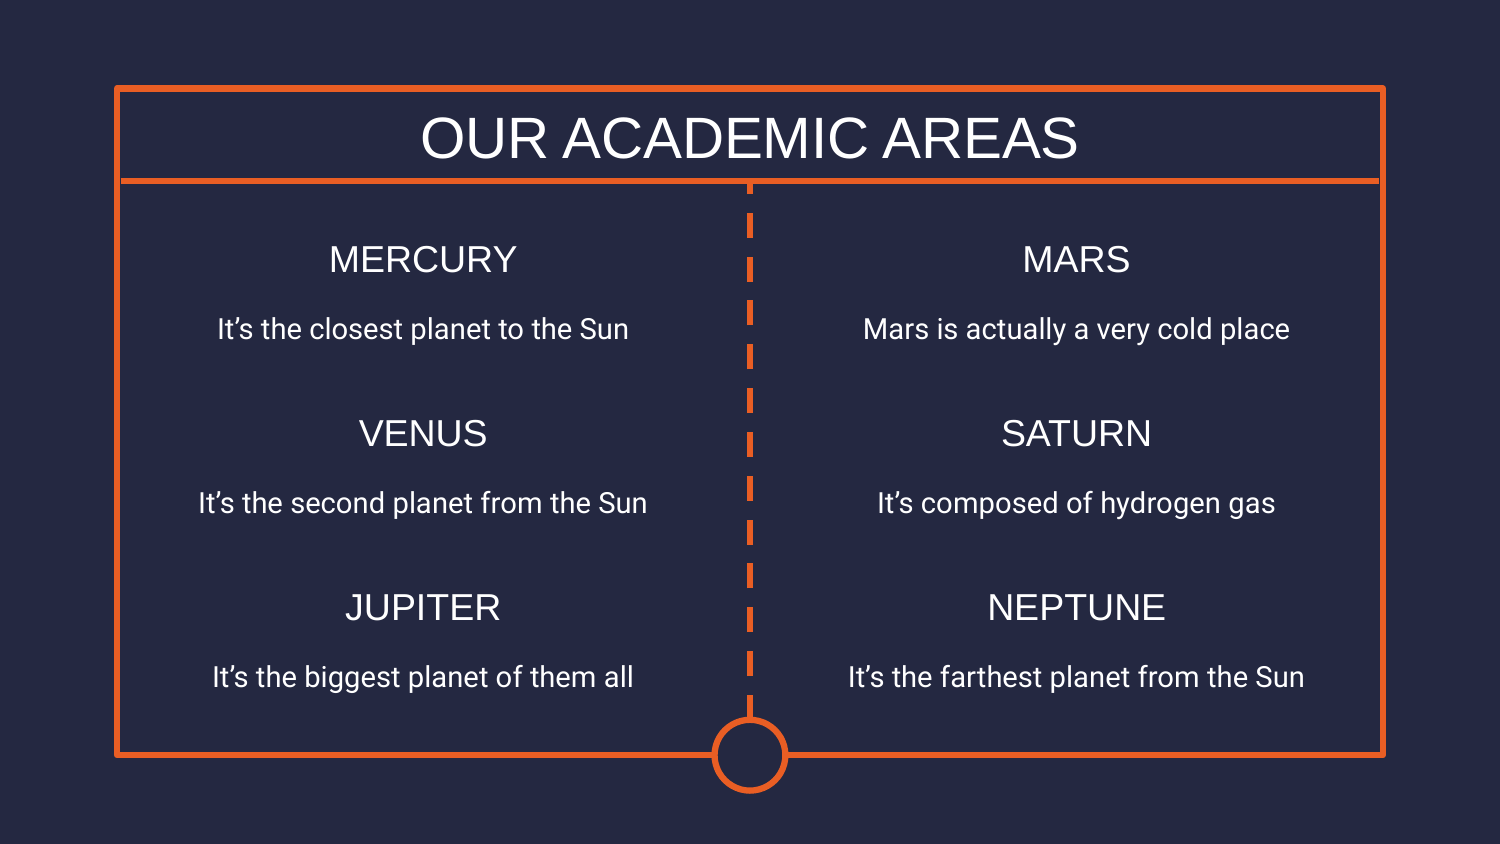

# OUR ACADEMIC AREAS

MERCURY
MARS
It’s the closest planet to the Sun
Mars is actually a very cold place
VENUS
SATURN
It’s composed of hydrogen gas
It’s the second planet from the Sun
JUPITER
NEPTUNE
It’s the biggest planet of them all
It’s the farthest planet from the Sun